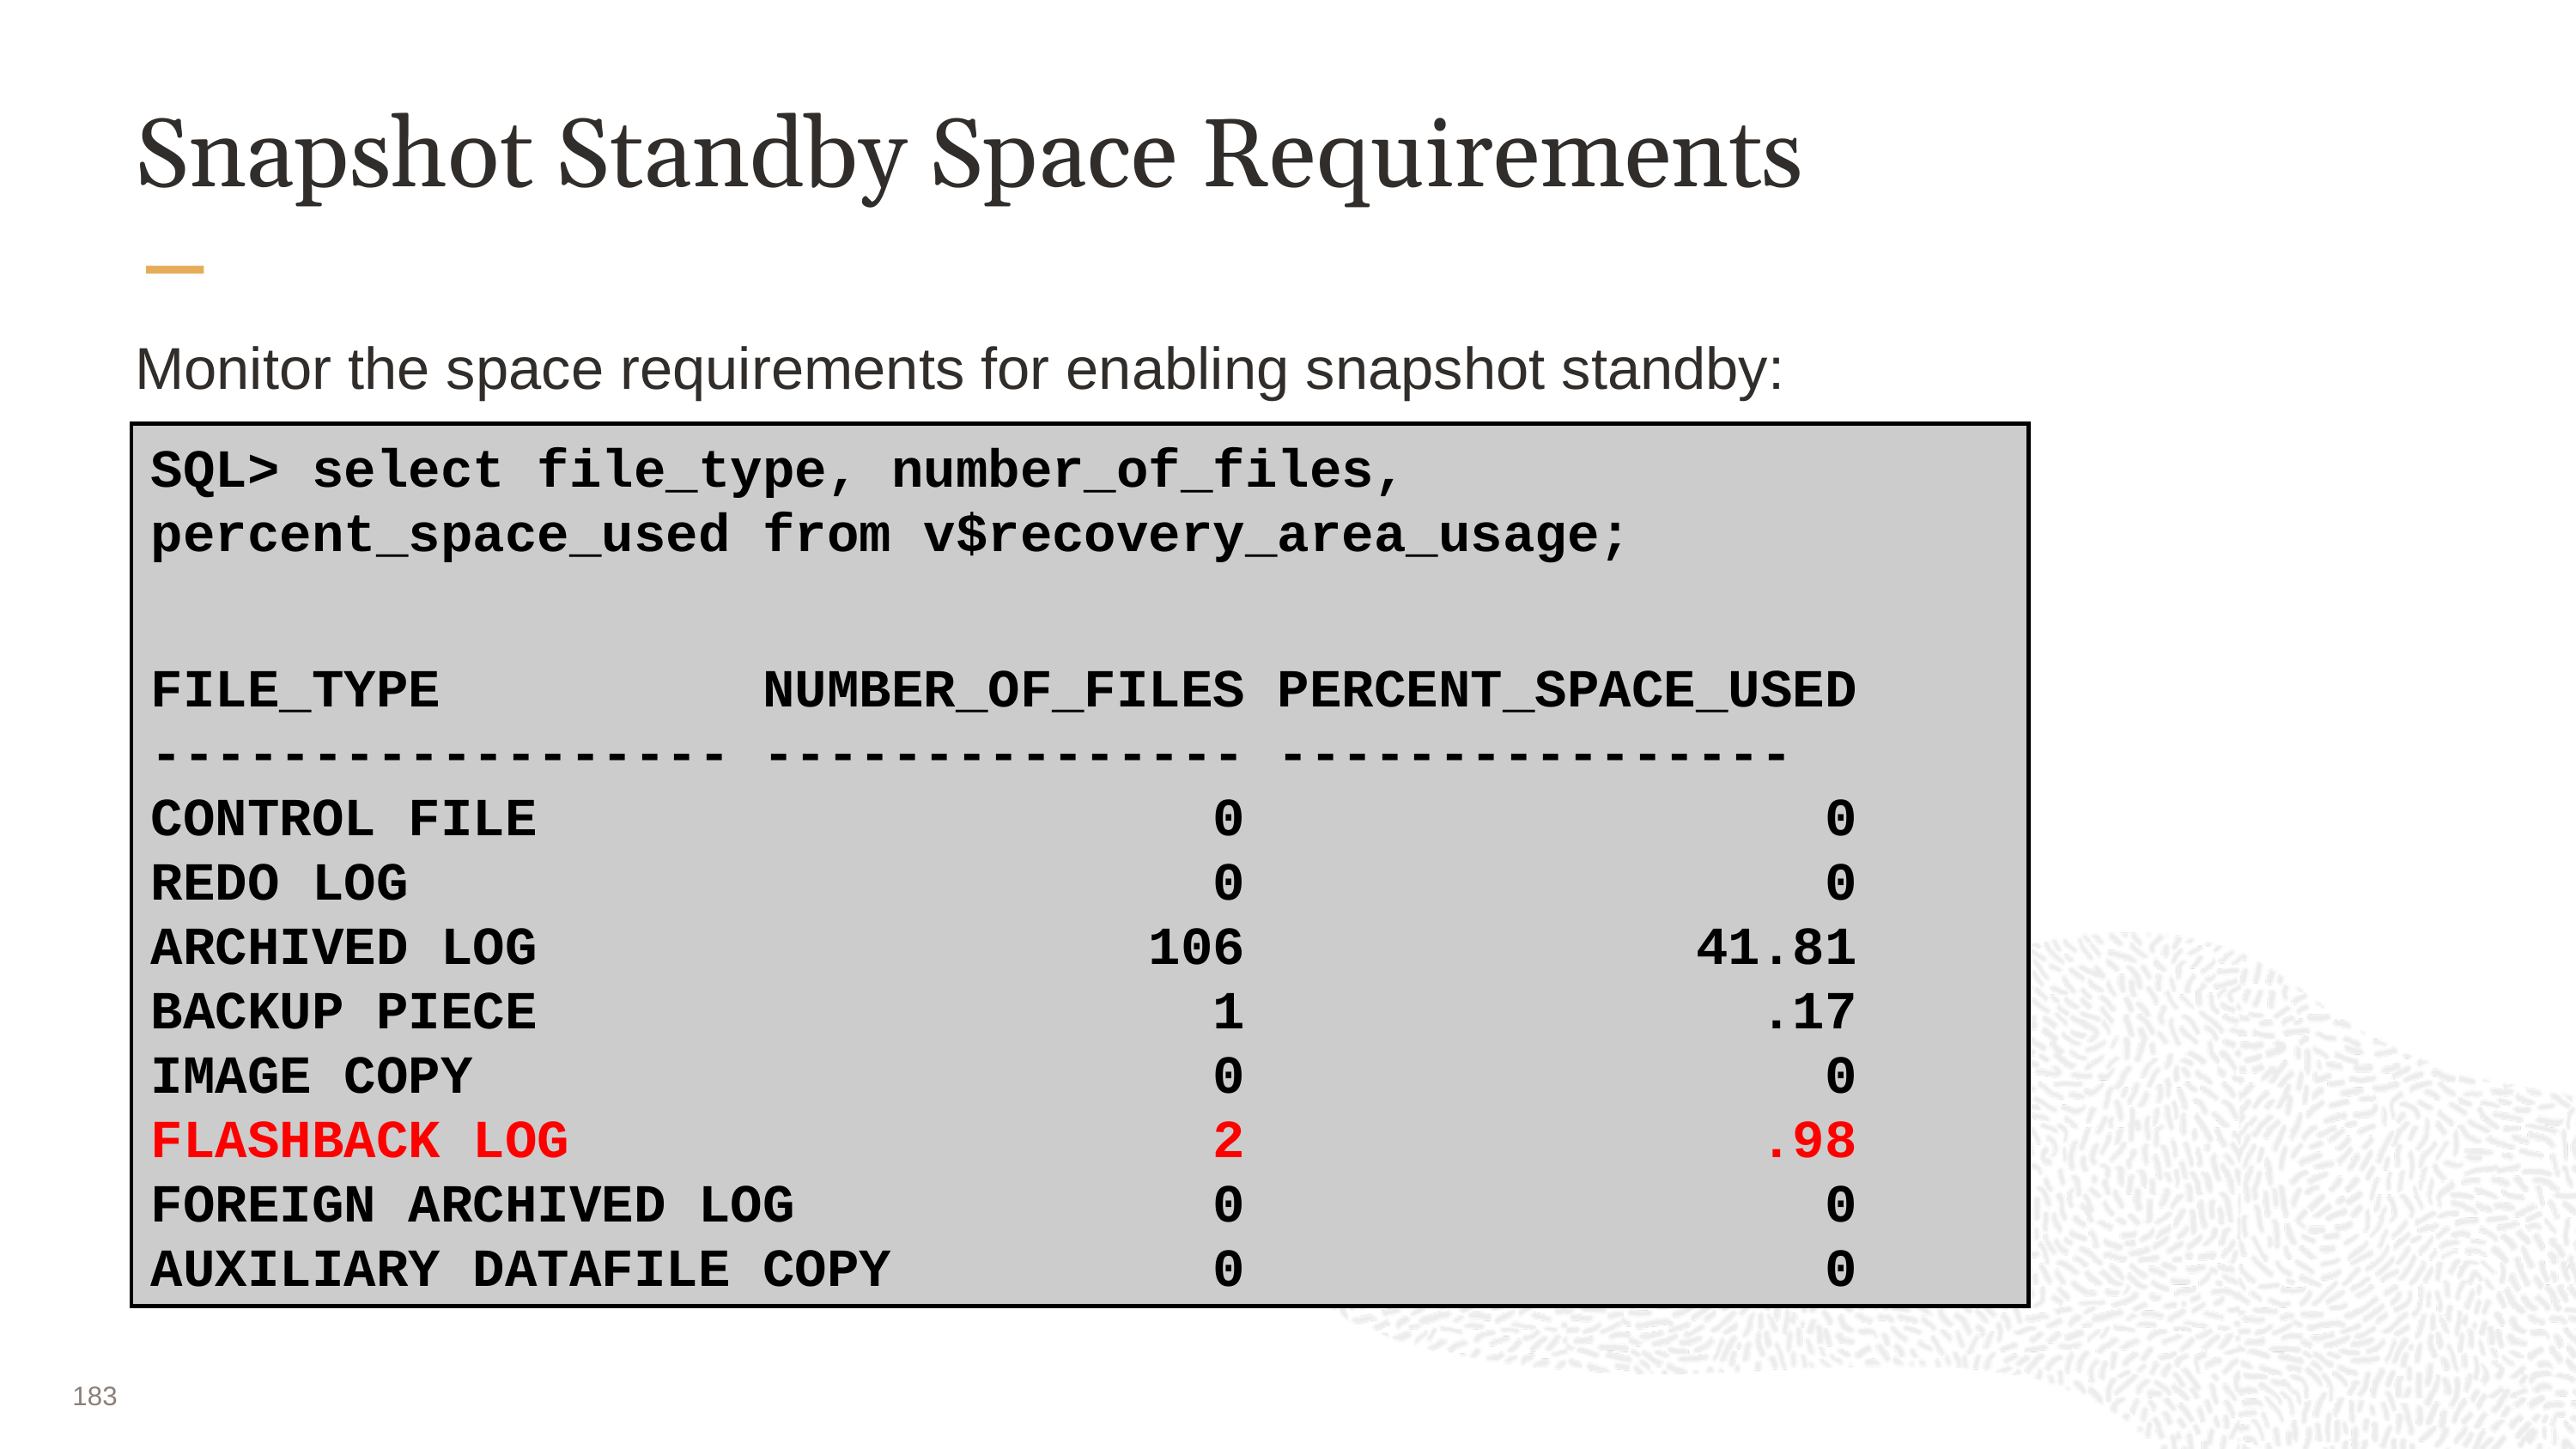

# Snapshot Standby Space Requirements
Monitor the space requirements for enabling snapshot standby:
SQL> select file_type, number_of_files, percent_space_used from v$recovery_area_usage;

FILE_TYPE          NUMBER_OF_FILES PERCENT_SPACE_USED
------------------ --------------- ----------------
CONTROL FILE                     0                  0
REDO LOG                         0                  0
ARCHIVED LOG                   106              41.81
BACKUP PIECE                     1                .17
IMAGE COPY                       0                  0
FLASHBACK LOG                    2                .98
FOREIGN ARCHIVED LOG             0                  0
AUXILIARY DATAFILE COPY          0                  0